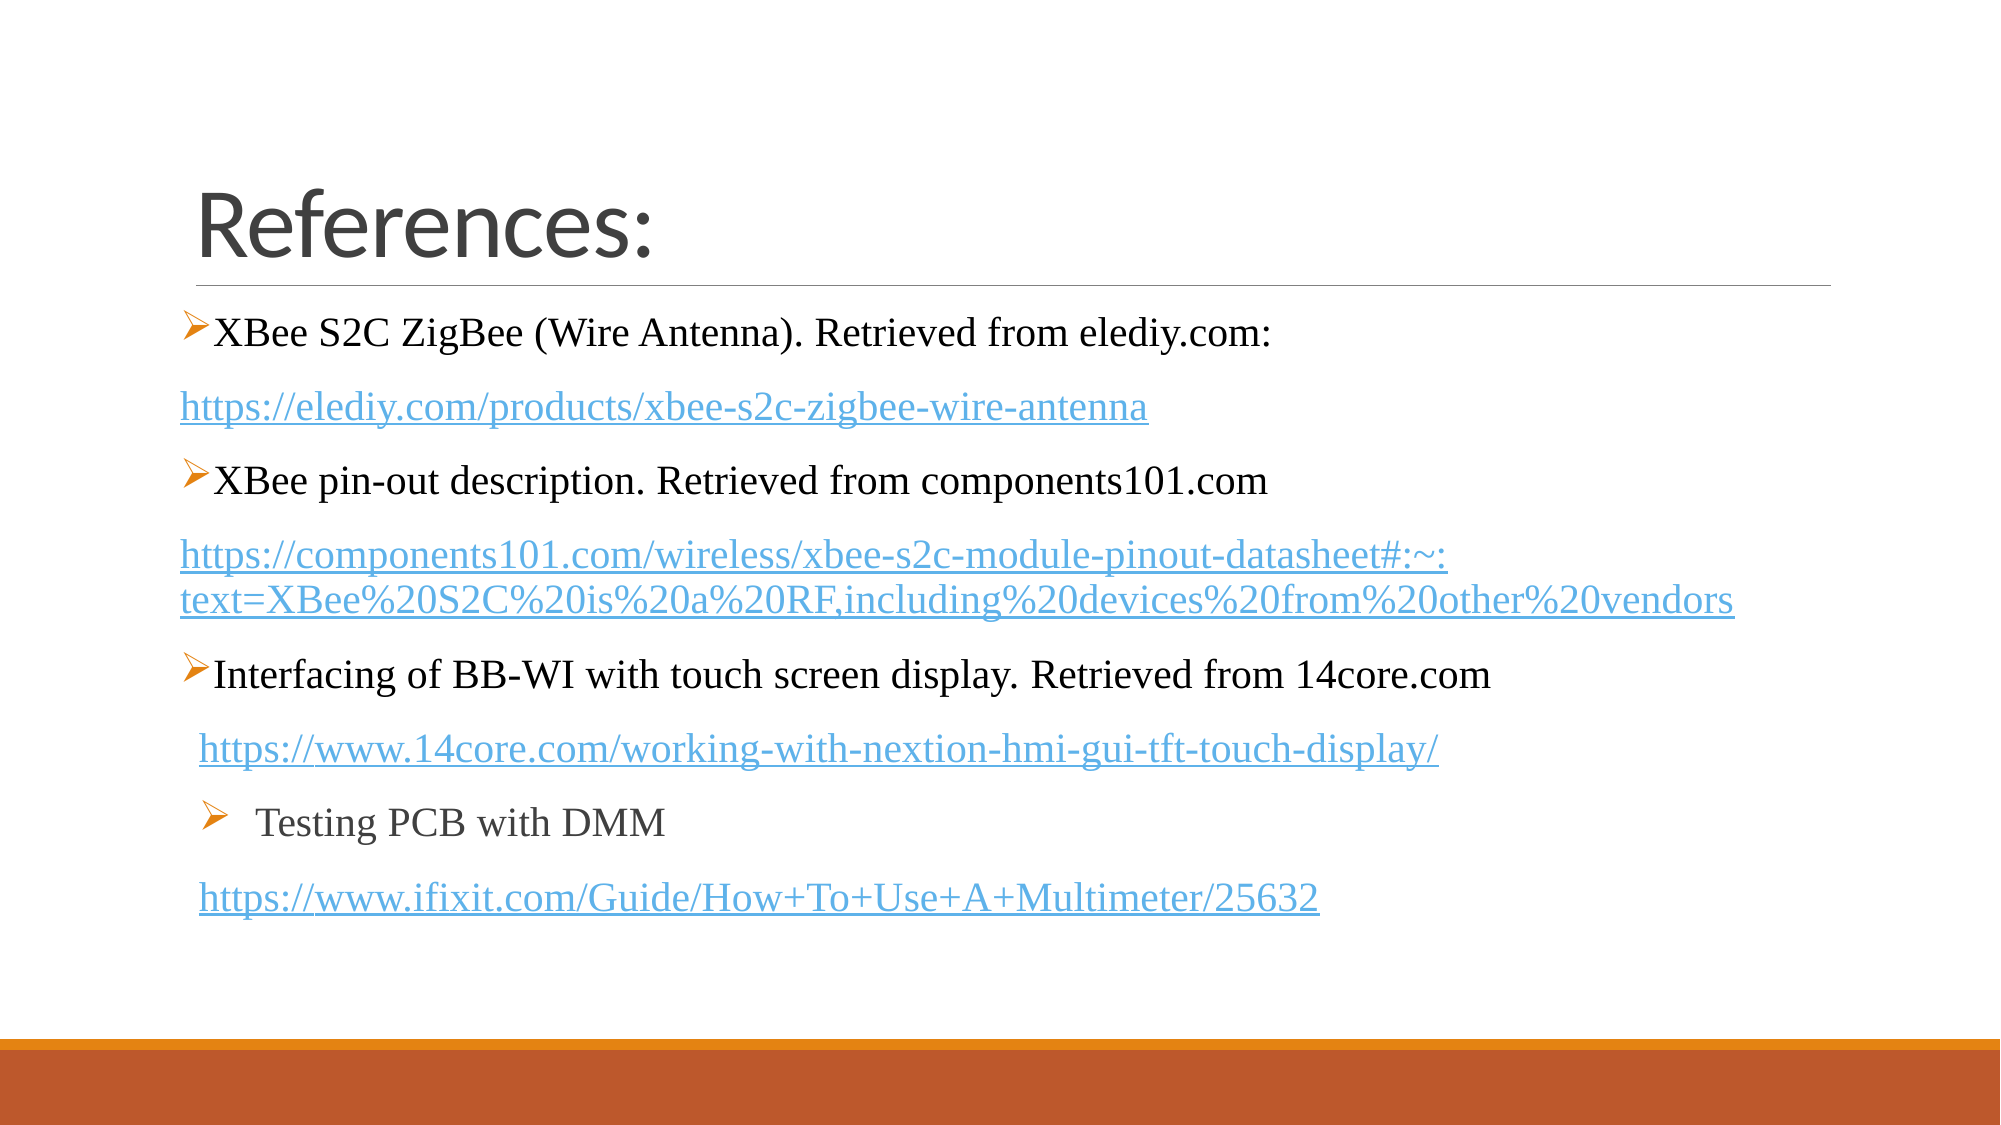

# References:
XBee S2C ZigBee (Wire Antenna). Retrieved from elediy.com:
https://elediy.com/products/xbee-s2c-zigbee-wire-antenna
XBee pin-out description. Retrieved from components101.com
https://components101.com/wireless/xbee-s2c-module-pinout-datasheet#:~:text=XBee%20S2C%20is%20a%20RF,including%20devices%20from%20other%20vendors
Interfacing of BB-WI with touch screen display. Retrieved from 14core.com
https://www.14core.com/working-with-nextion-hmi-gui-tft-touch-display/
Testing PCB with DMM
https://www.ifixit.com/Guide/How+To+Use+A+Multimeter/25632